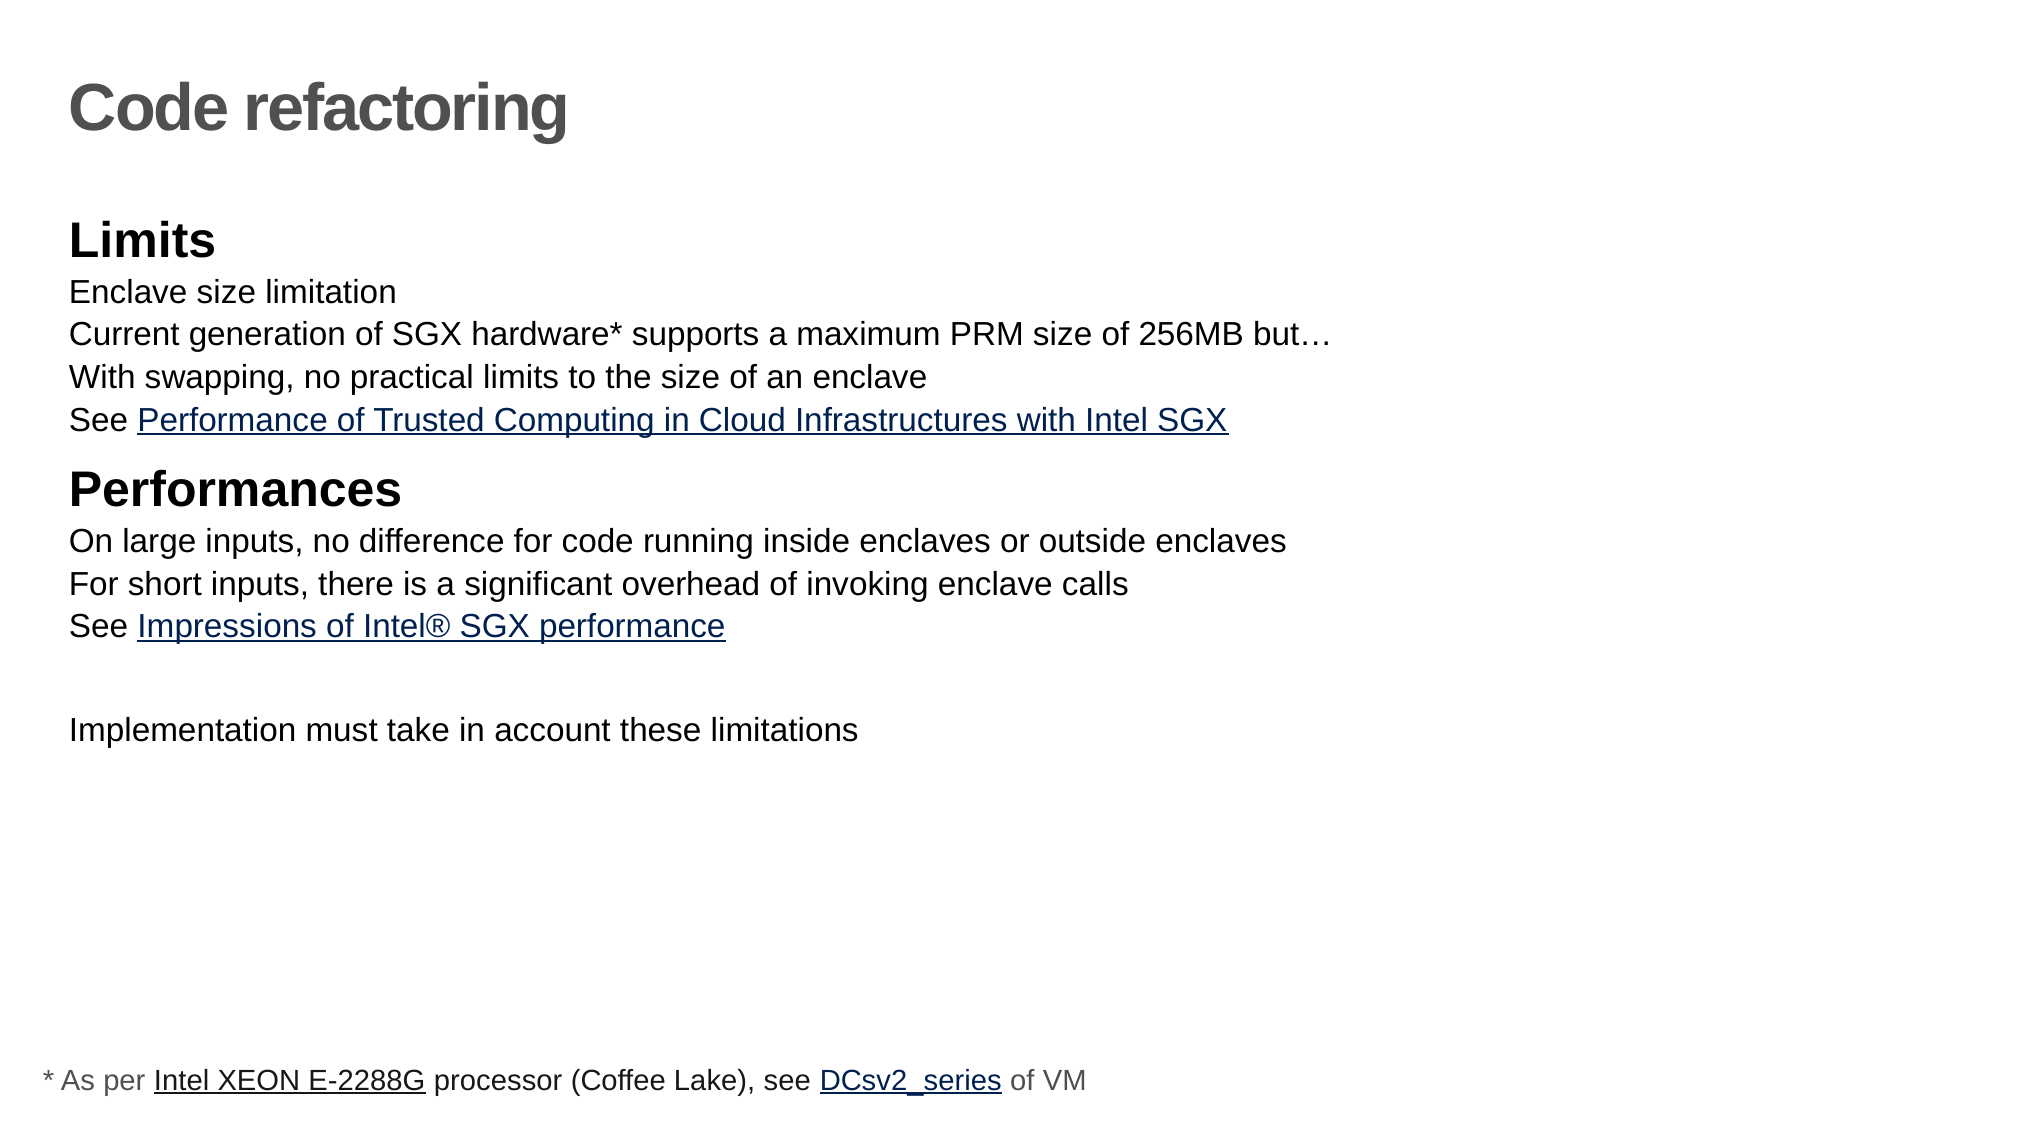

# Code refactoring
Limits
Enclave size limitation
Current generation of SGX hardware* supports a maximum PRM size of 256MB but…
With swapping, no practical limits to the size of an enclave
See Performance of Trusted Computing in Cloud Infrastructures with Intel SGX
Performances
On large inputs, no difference for code running inside enclaves or outside enclaves
For short inputs, there is a significant overhead of invoking enclave calls
See Impressions of Intel® SGX performance

Implementation must take in account these limitations
* As per Intel XEON E-2288G processor (Coffee Lake), see DCsv2_series of VM